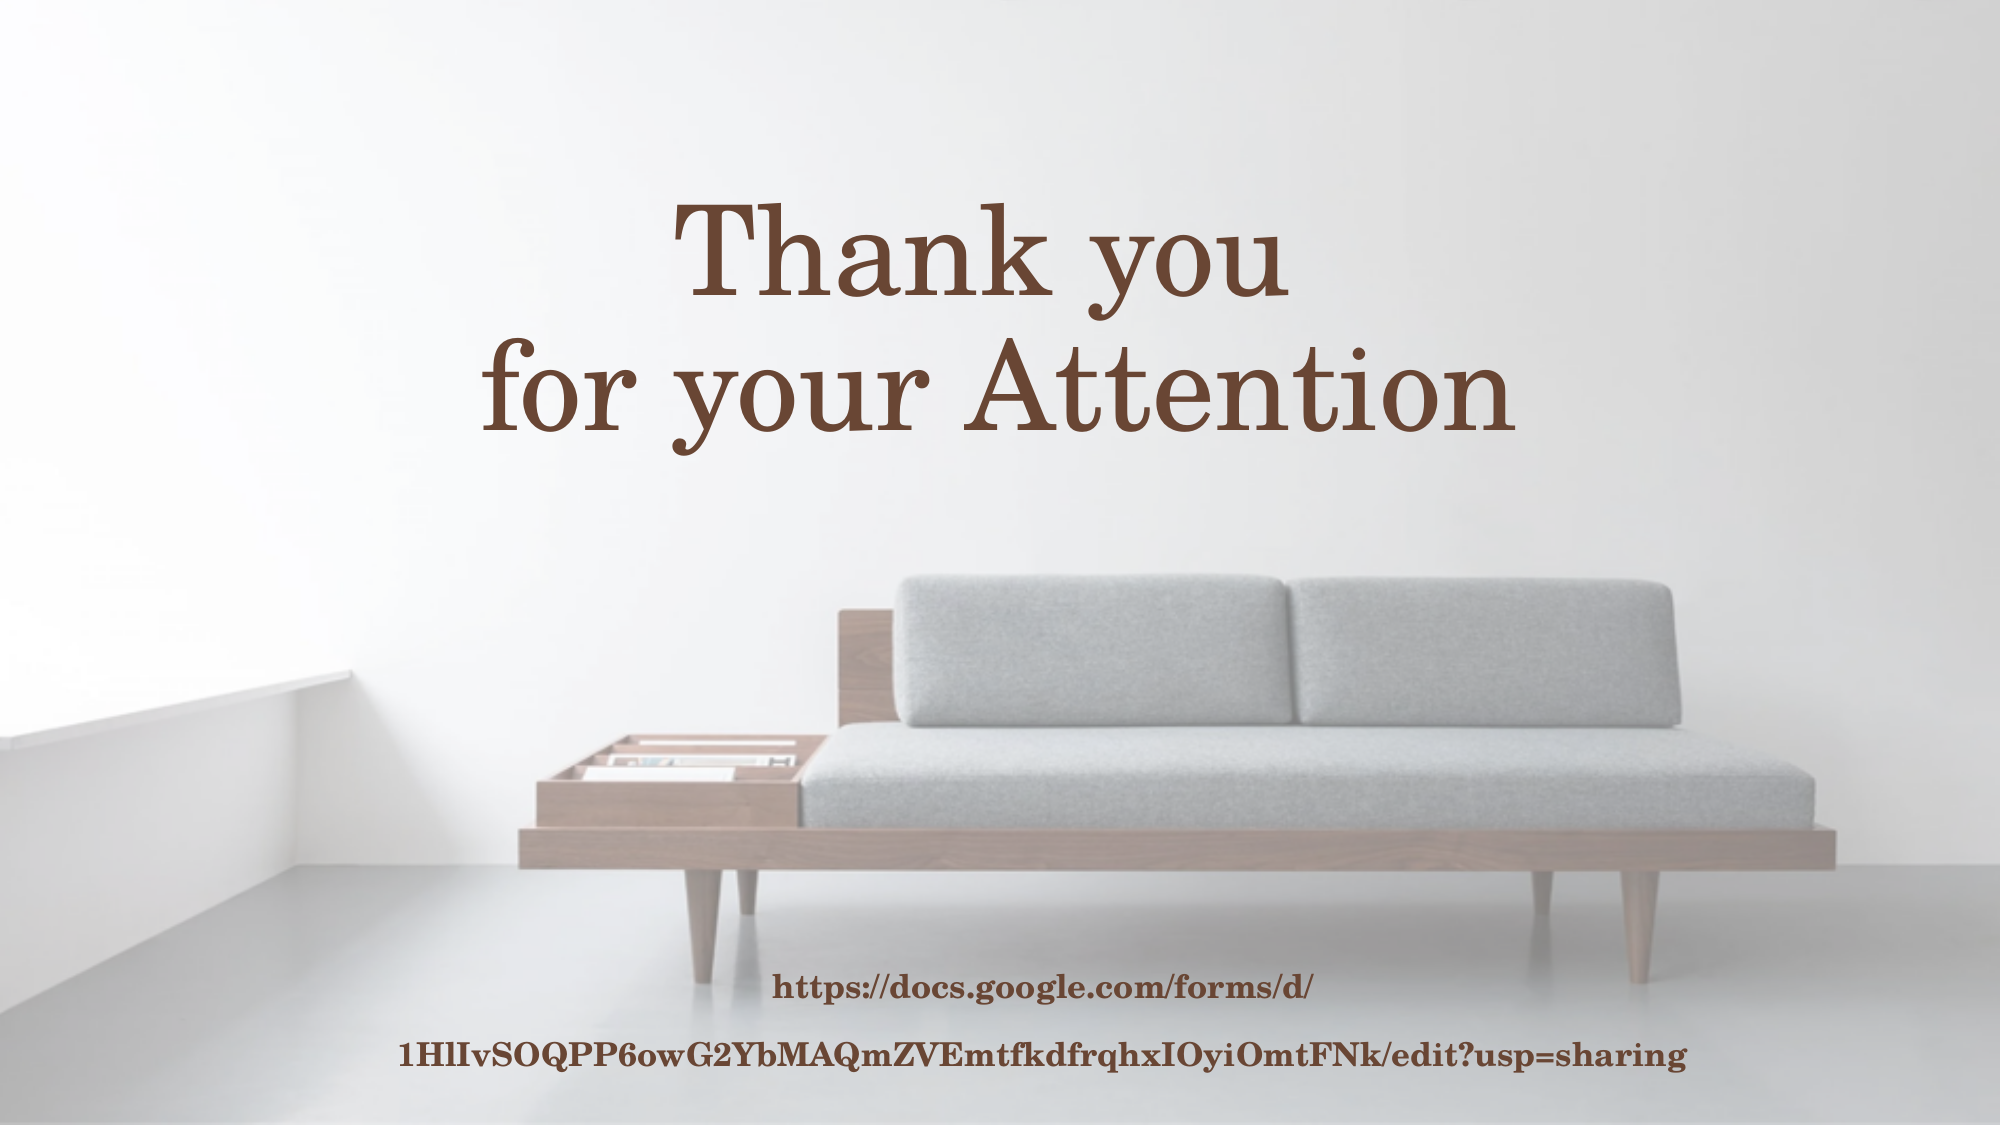

# Thank you for your Attention
https://docs.google.com/forms/d/1HlIvSOQPP6owG2YbMAQmZVEmtfkdfrqhxIOyiOmtFNk/edit?usp=sharing